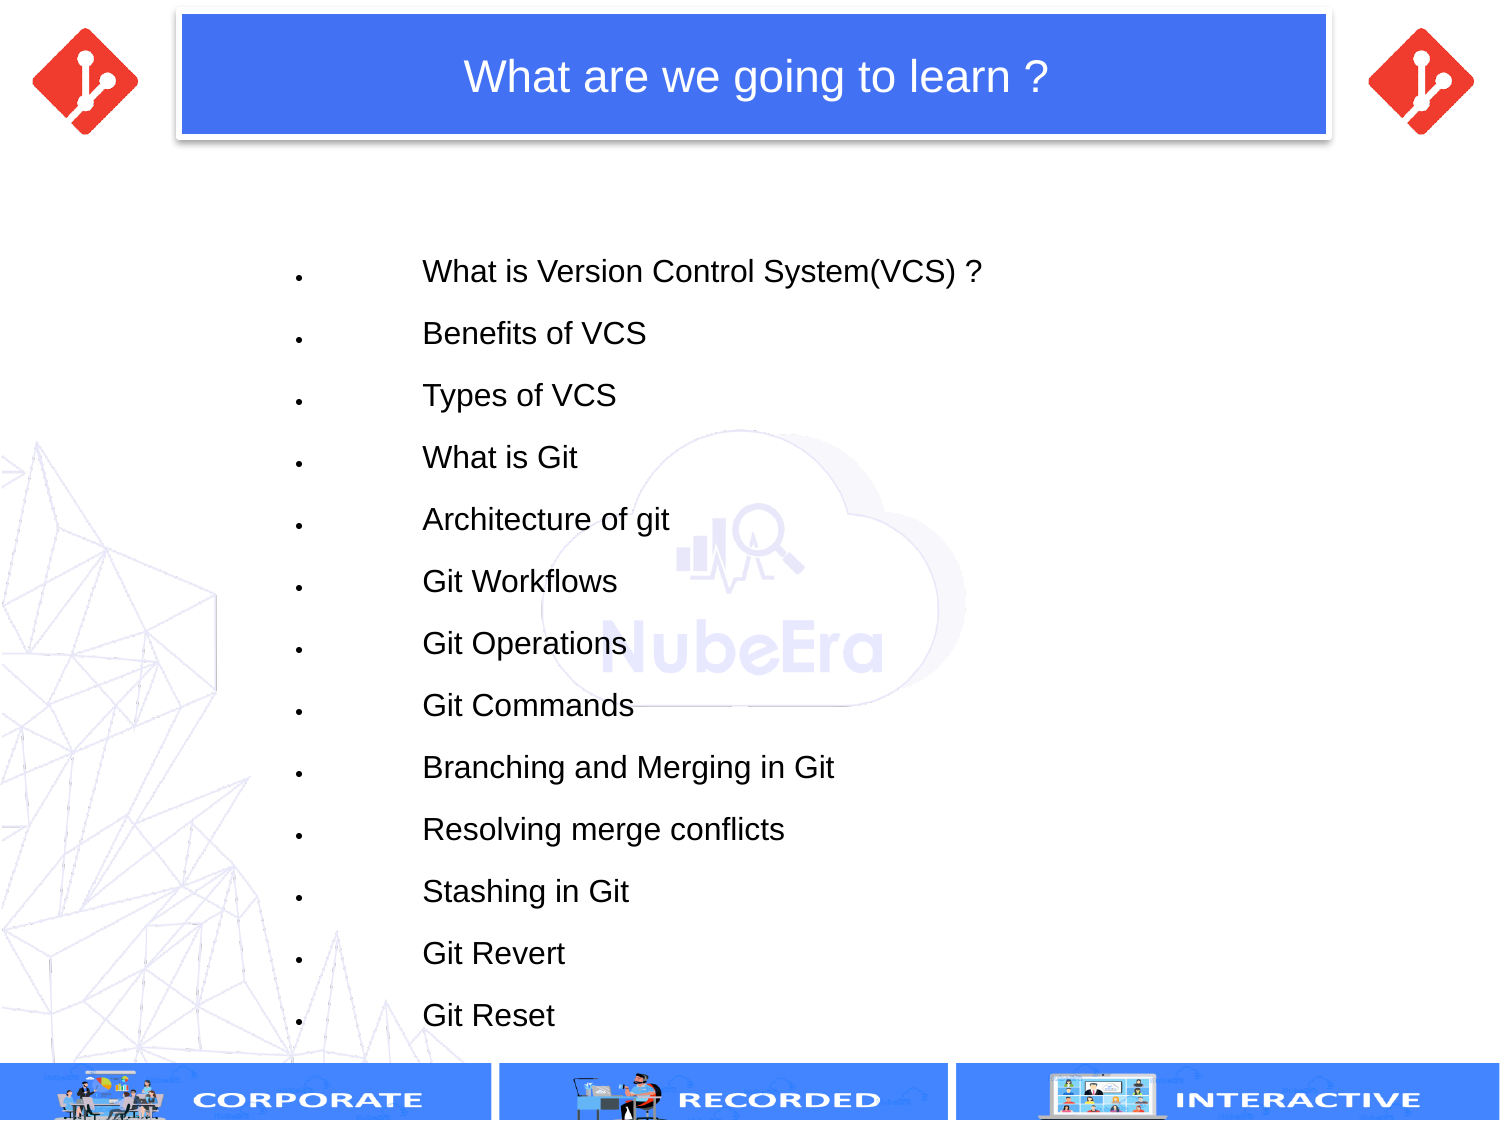

# What are we going to learn ?

●	What is Version Control System(VCS) ?
●	Benefits of VCS
●	Types of VCS
●	What is Git
●	Architecture of git
●	Git Workflows
●	Git Operations
●	Git Commands
●	Branching and Merging in Git
●	Resolving merge conflicts
●	Stashing in Git
●	Git Revert
●	Git Reset